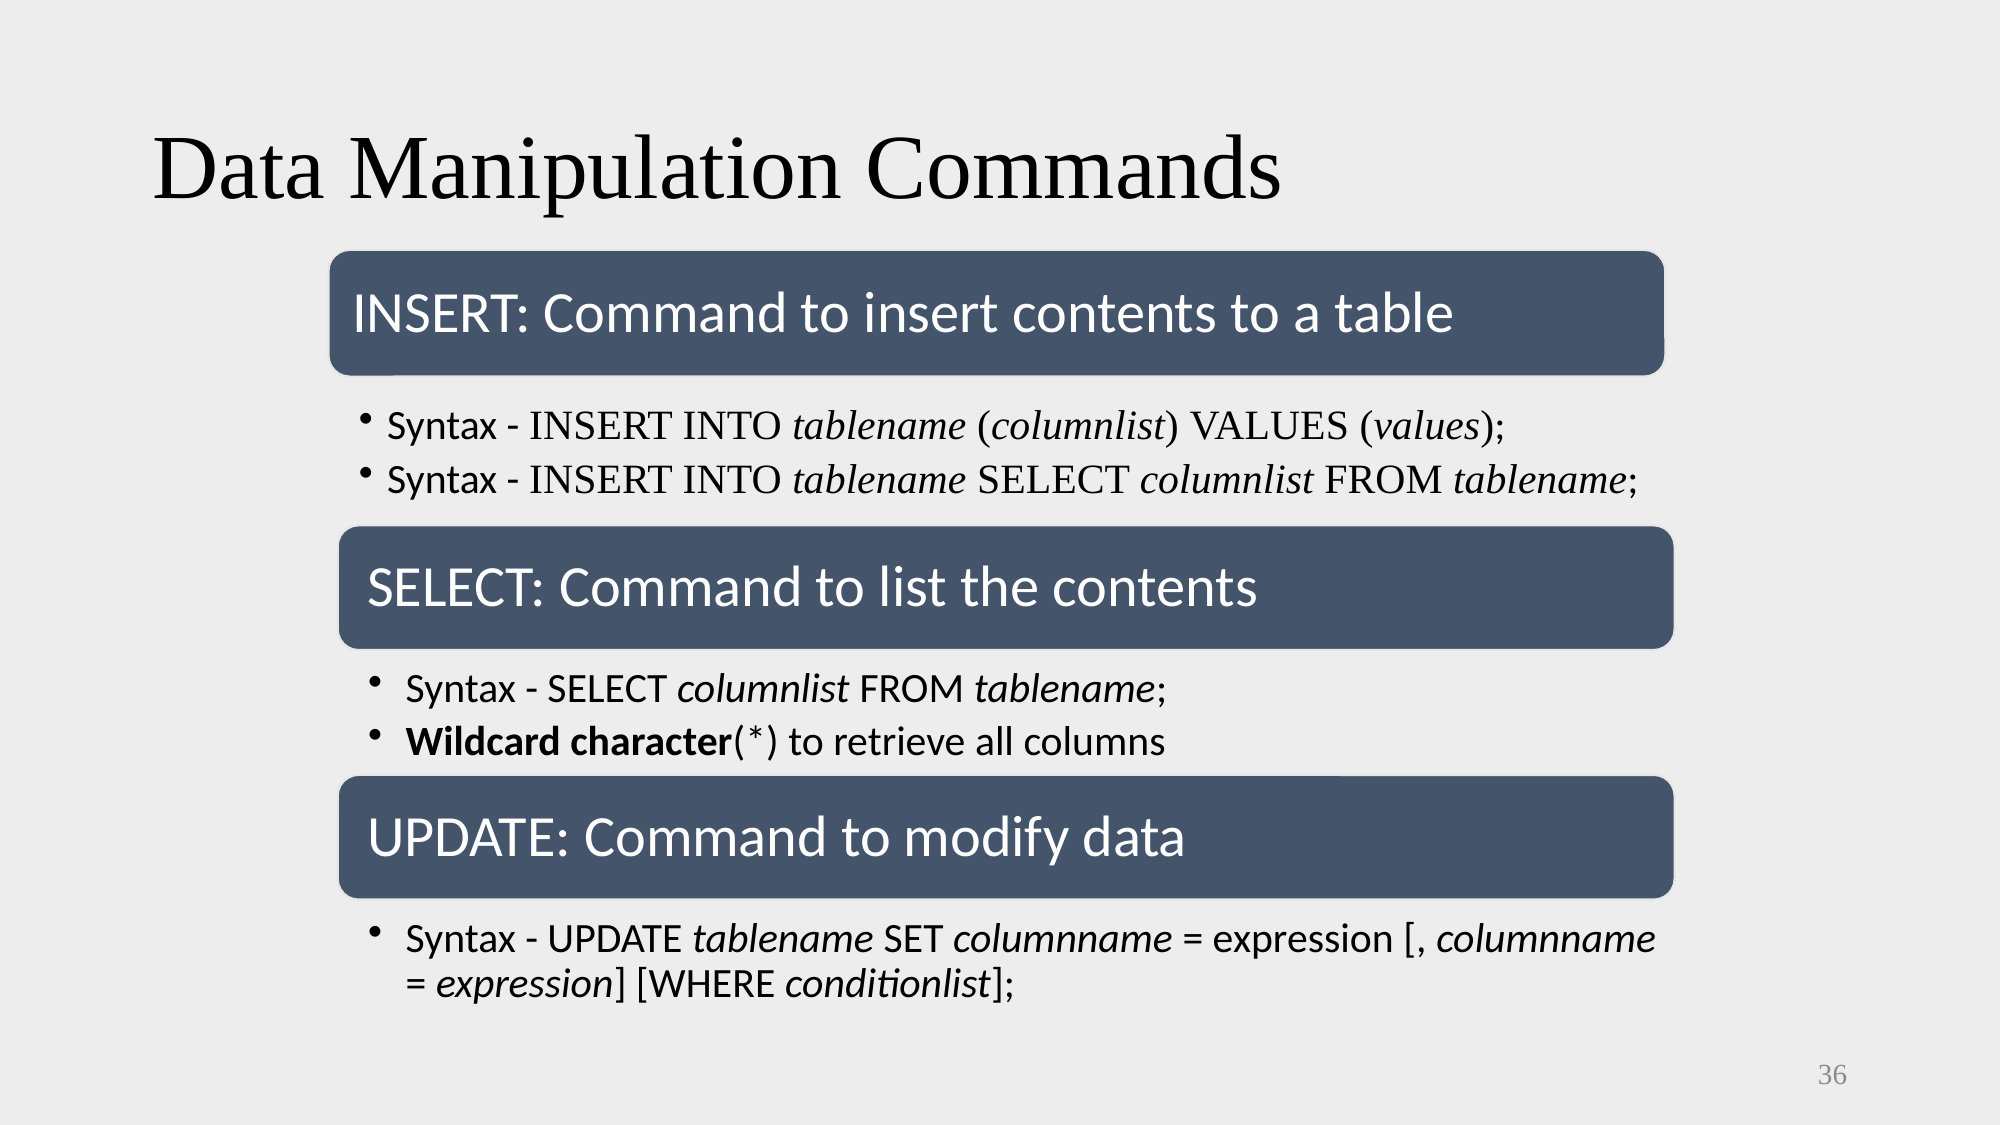

# Data Manipulation Commands

INSERT: Command to insert contents to a table
SELECT: Command to list the contents
Syntax - SELECT columnlist FROM tablename;
Wildcard character(*) to retrieve all columns
UPDATE: Command to modify data
Syntax - UPDATE tablename SET columnname = expression [, columnname = expression] [WHERE conditionlist];

Syntax - INSERT INTO tablename (columnlist) VALUES (values);
Syntax - INSERT INTO tablename SELECT columnlist FROM tablename;

36